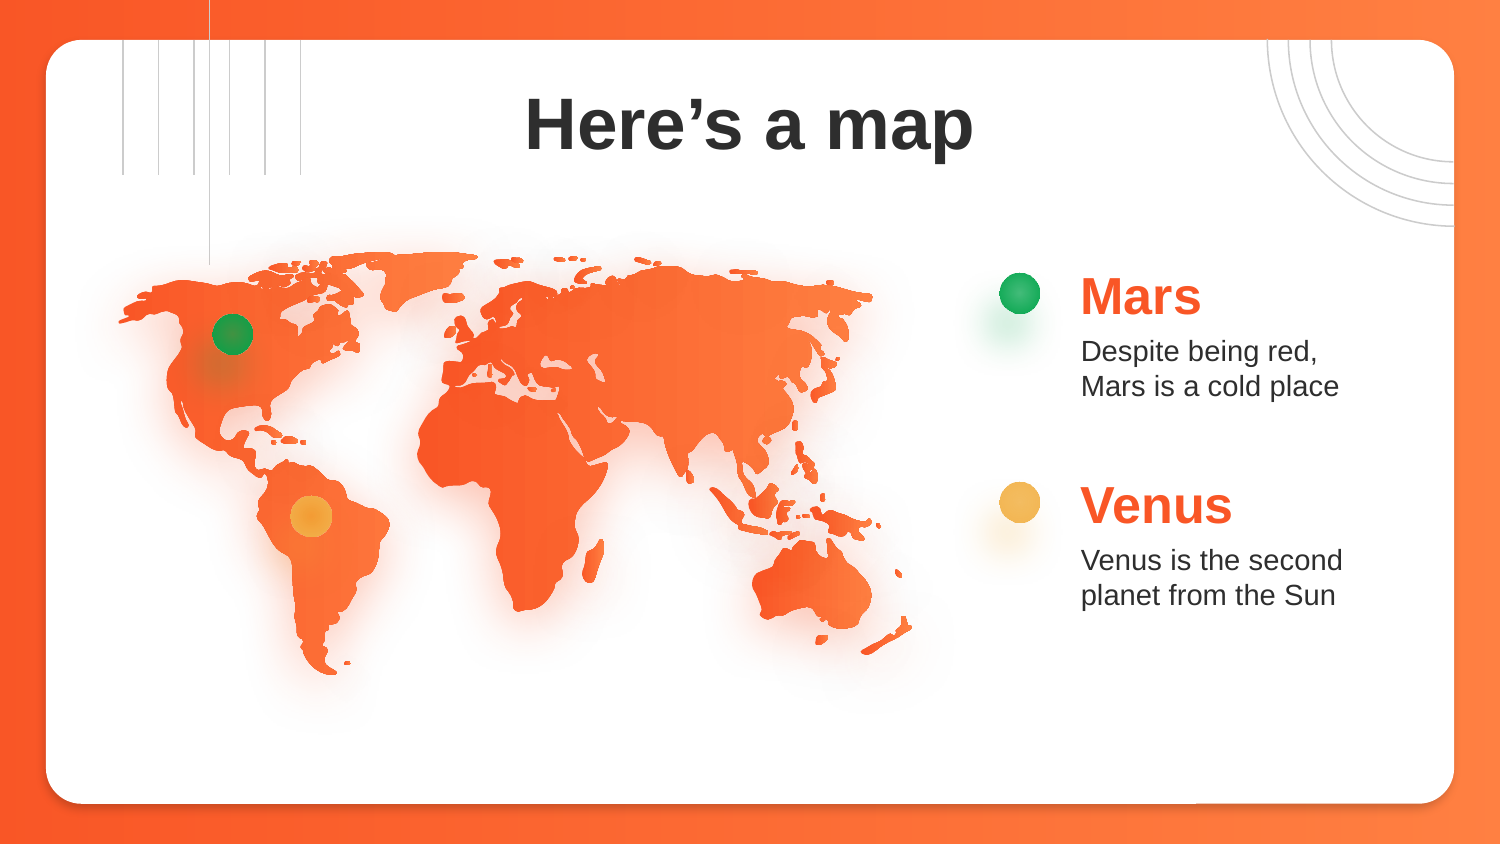

# Here’s a map
Mars

Despite being red, Mars is a cold place
Venus

Venus is the second planet from the Sun